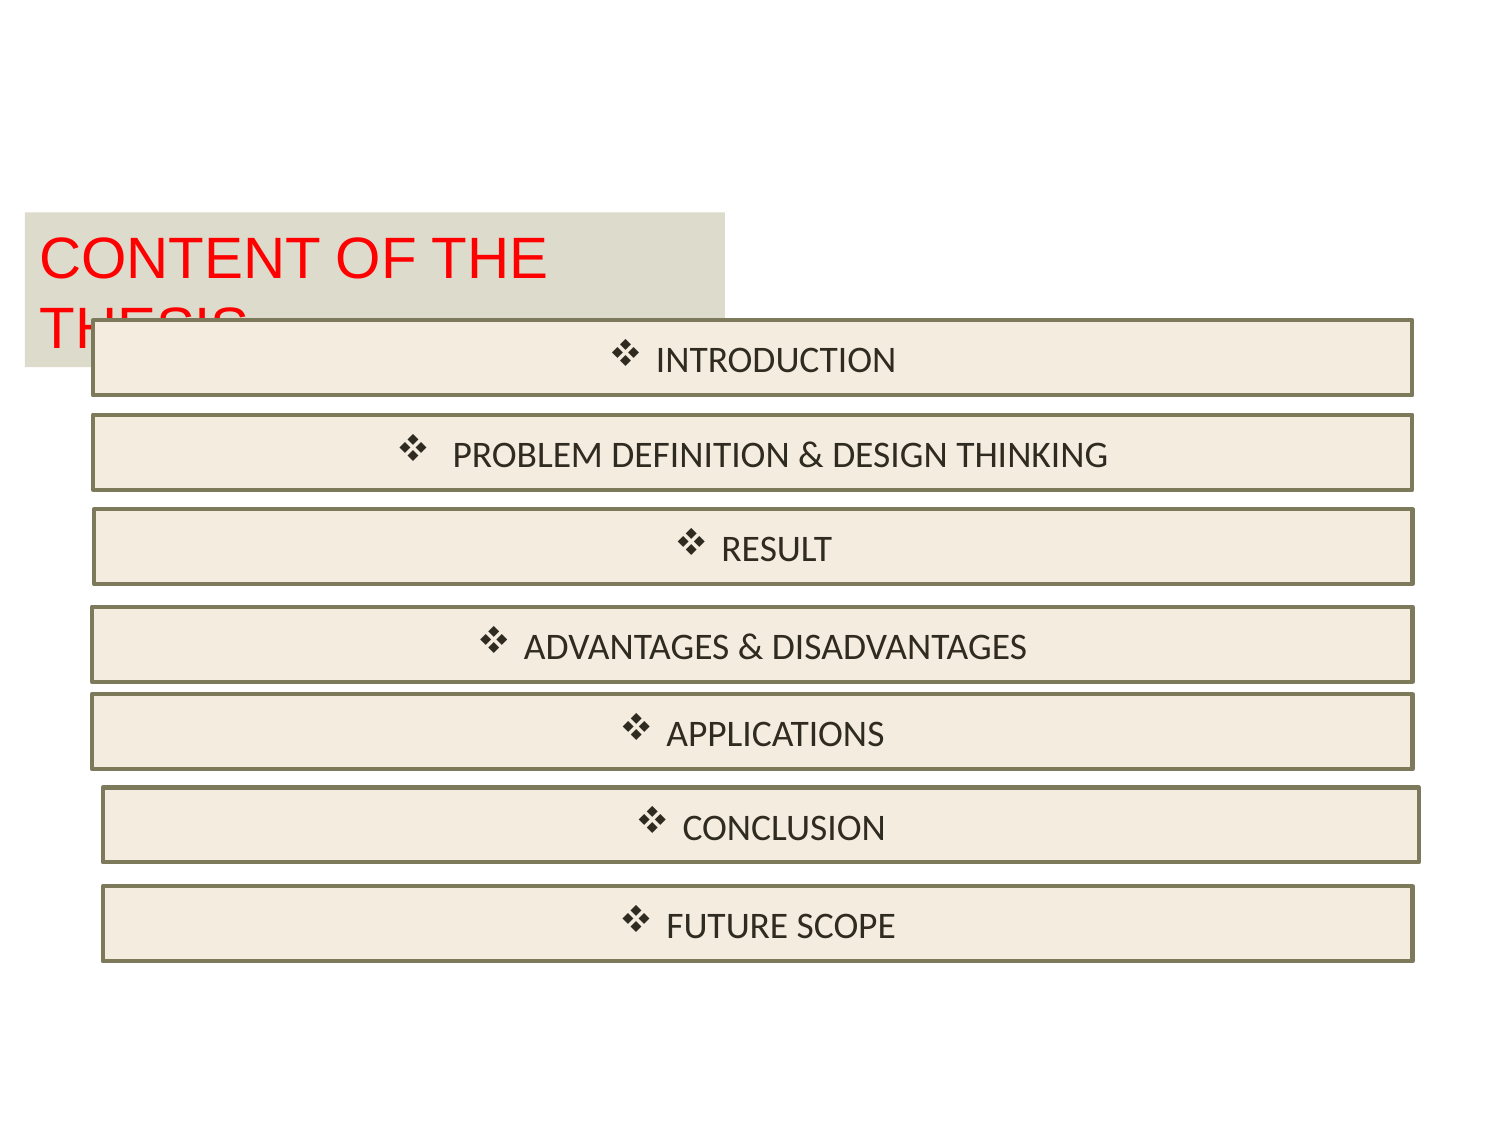

CONTENT OF THE THESIS
INTRODUCTION
PROBLEM DEFINITION & DESIGN THINKING
RESULT
ADVANTAGES & DISADVANTAGES
APPLICATIONS
CONCLUSION
FUTURE SCOPE